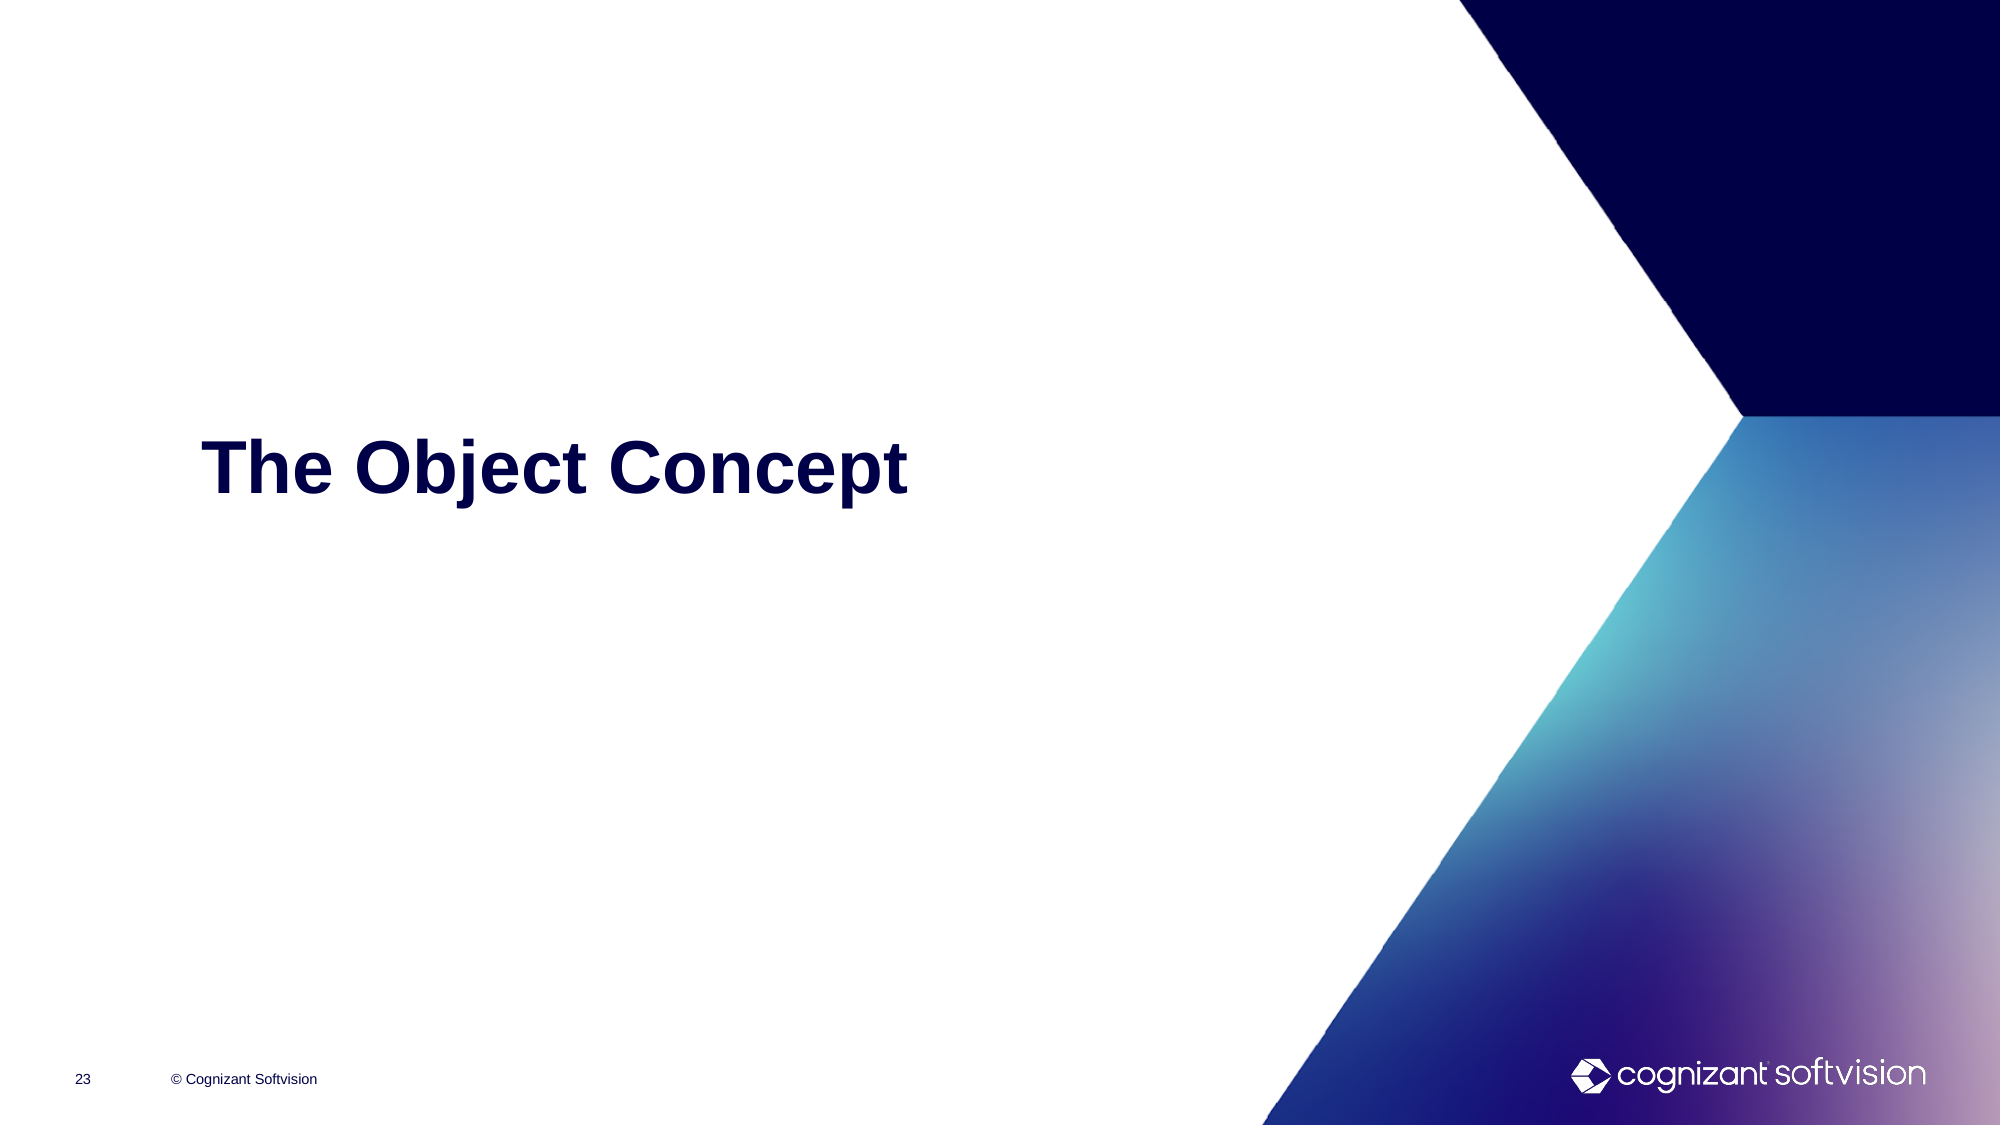

# The Object Concept
23
© Cognizant Softvision